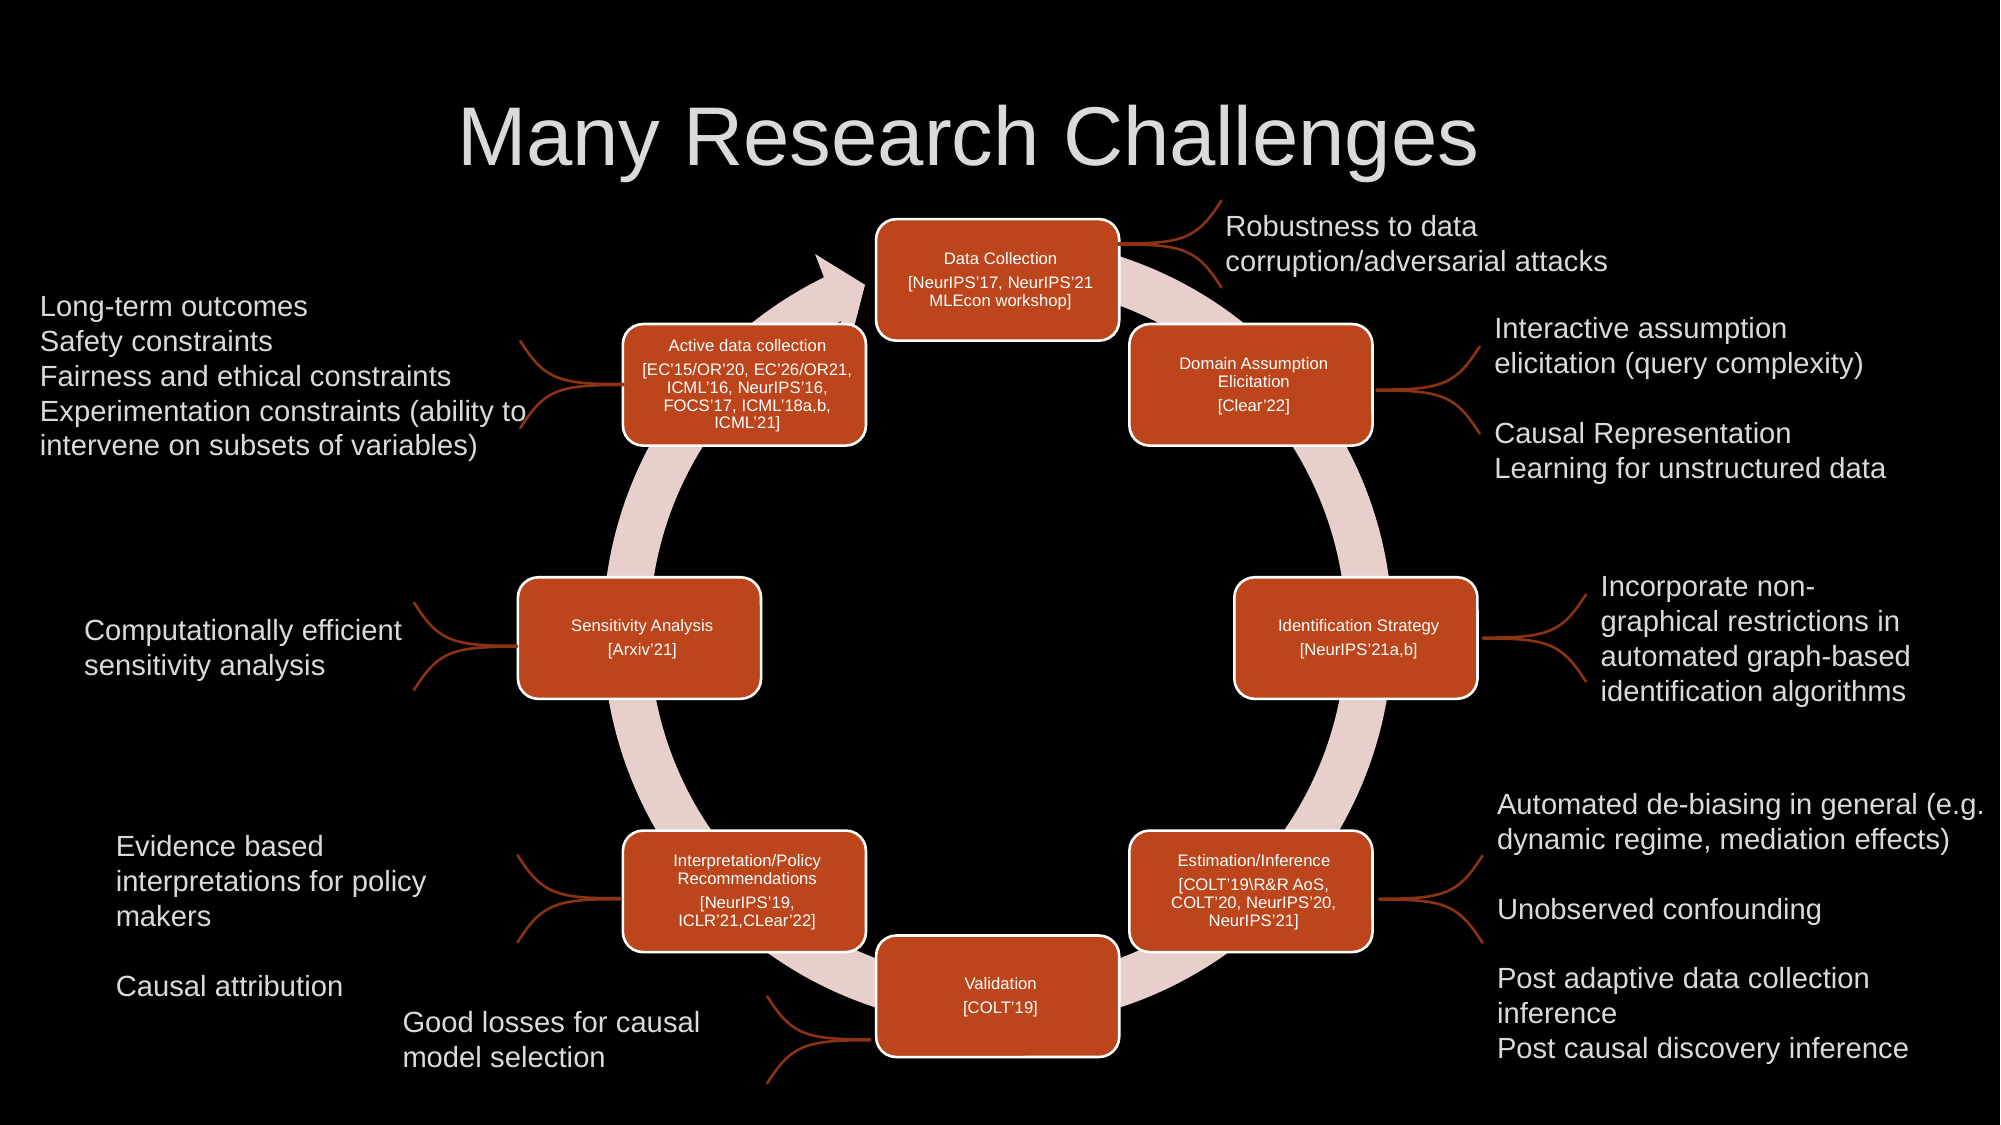

# Many Research Challenges
Robustness to data corruption/adversarial attacks

Data Collection
[NeurIPS’17, NeurIPS’21 MLEcon workshop]
Domain Assumption Elicitation
[Clear’22]
Identification Strategy
[NeurIPS’21a,b]
Estimation/Inference
[COLT’19\R&R AoS, COLT’20, NeurIPS’20, NeurIPS’21]
Validation
[COLT’19]
Interpretation/Policy Recommendations
[NeurIPS’19, ICLR’21,CLear’22]
Sensitivity Analysis
[Arxiv’21]
Active data collection
[EC’15/OR’20, EC’26/OR21, ICML’16, NeurIPS’16, FOCS’17, ICML’18a,b, ICML’21]
Long-term outcomes
Safety constraints
Fairness and ethical constraints
Experimentation constraints (ability to intervene on subsets of variables)
Interactive assumption elicitation (query complexity)

Causal Representation Learning for unstructured data

Incorporate non-graphical restrictions in automated graph-based identification algorithms

Computationally efficient sensitivity analysis
Automated de-biasing in general (e.g. dynamic regime, mediation effects)

Unobserved confounding

Post adaptive data collection inference
Post causal discovery inference
Evidence based interpretations for policy makers

Causal attribution

Good losses for causal model selection